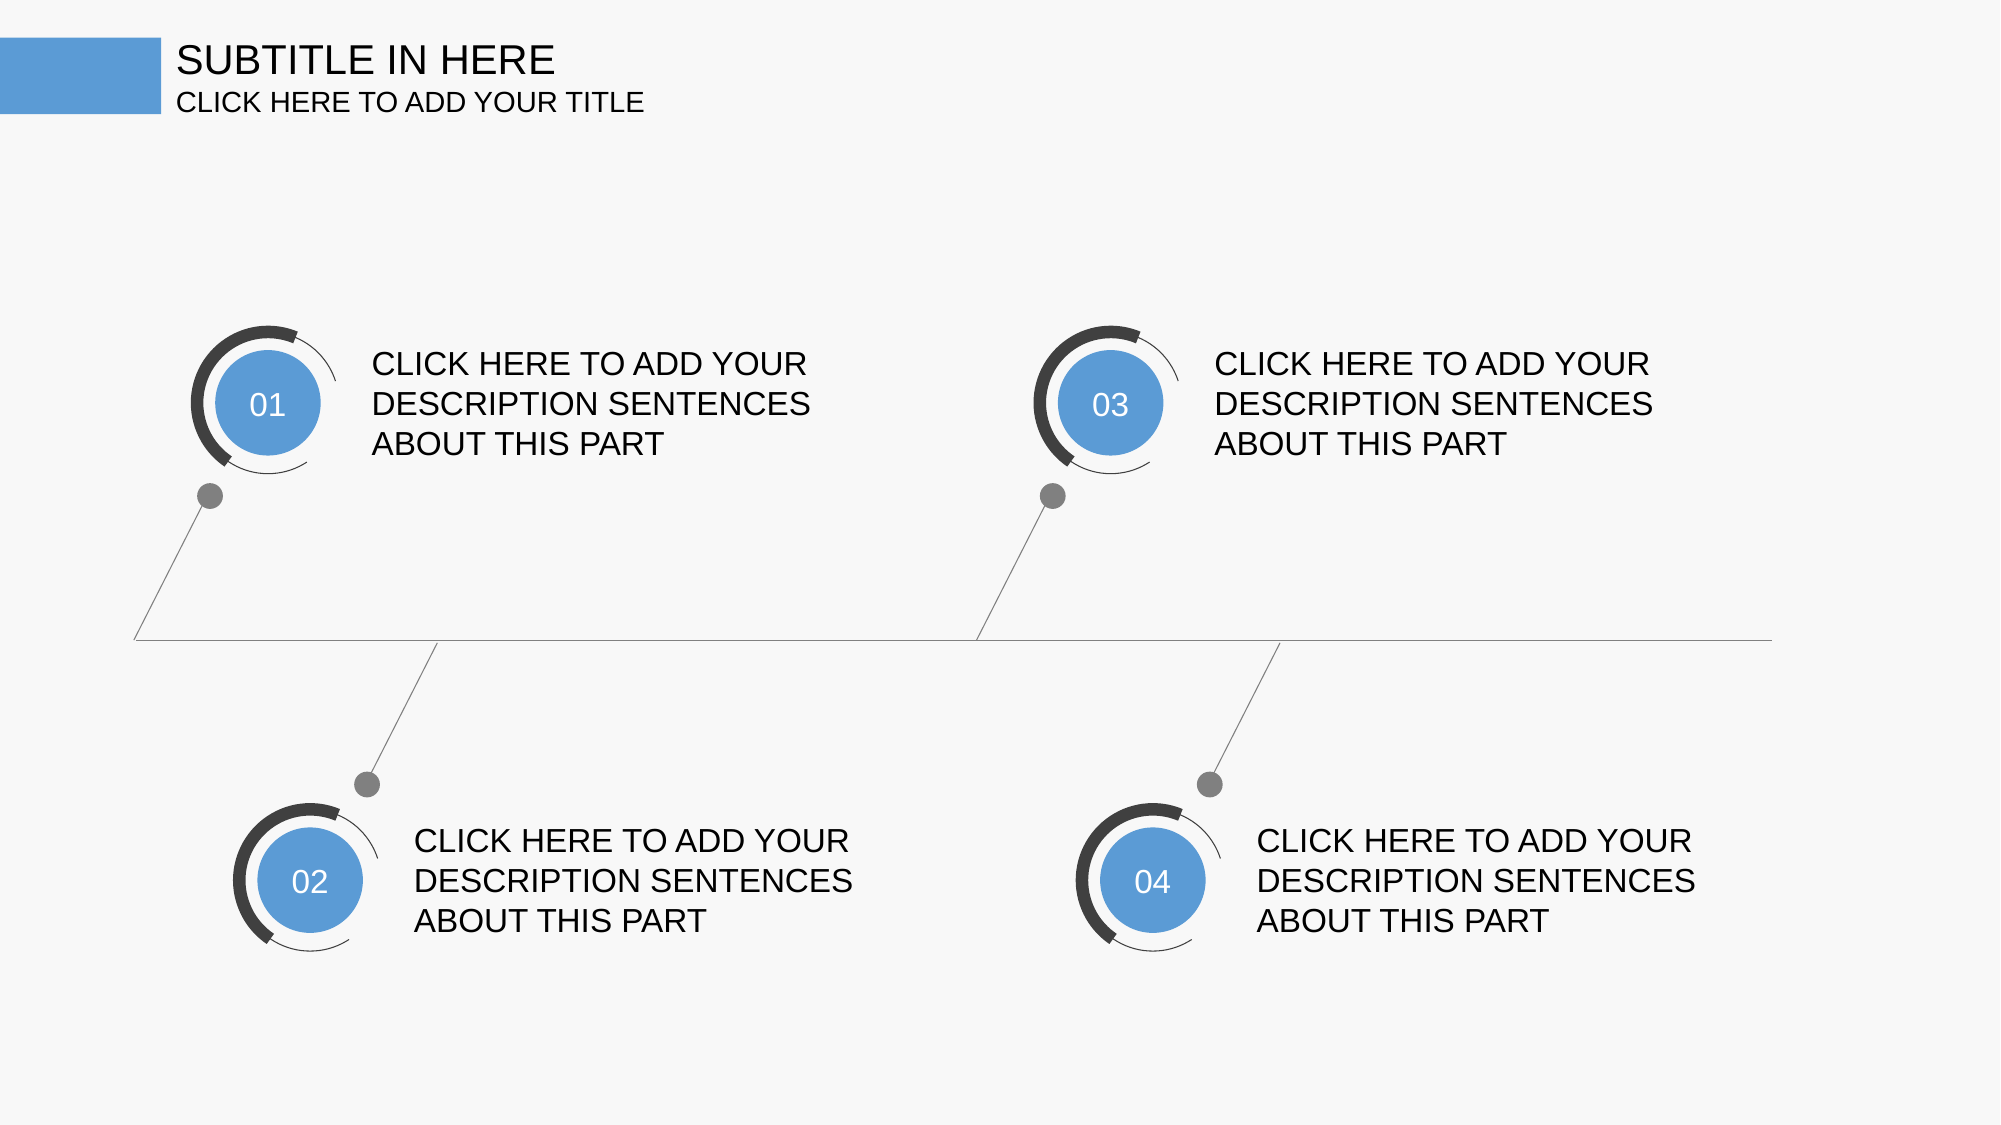

SUBTITLE IN HERE
CLICK HERE TO ADD YOUR TITLE

CLICK HERE TO ADD YOUR DESCRIPTION SENTENCES ABOUT THIS PART
CLICK HERE TO ADD YOUR DESCRIPTION SENTENCES ABOUT THIS PART
01
03

CLICK HERE TO ADD YOUR DESCRIPTION SENTENCES ABOUT THIS PART
CLICK HERE TO ADD YOUR DESCRIPTION SENTENCES ABOUT THIS PART
02
04